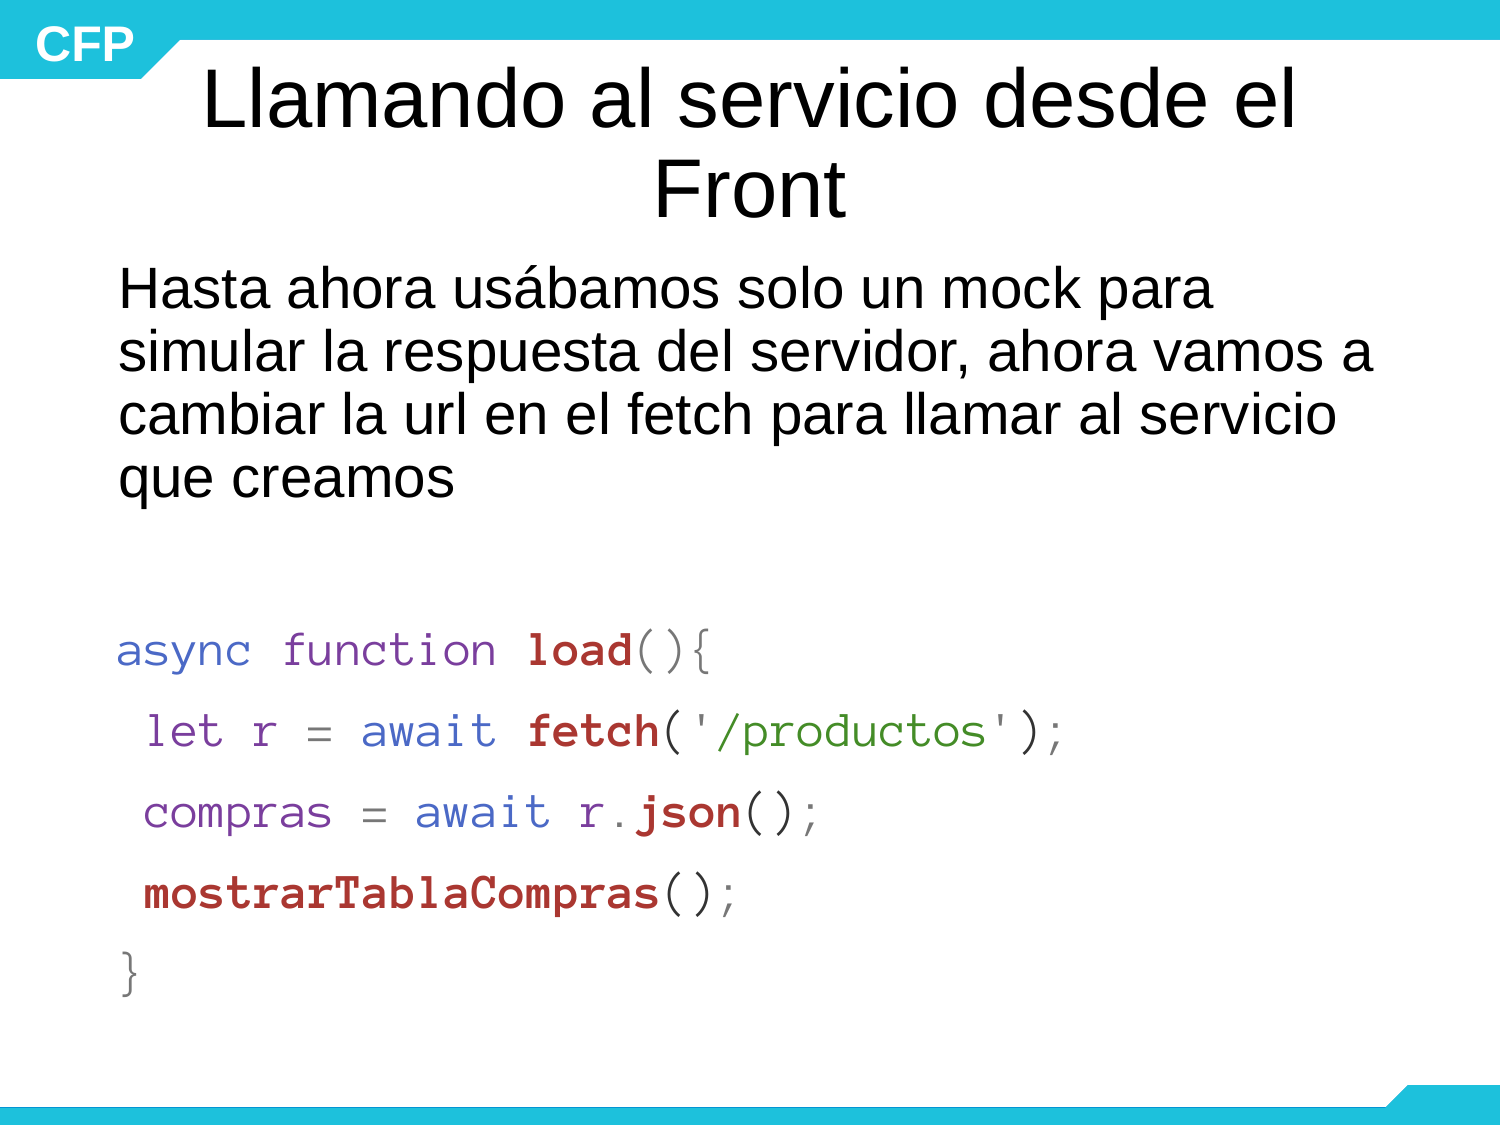

# Llamando al servicio desde el Front
Hasta ahora usábamos solo un mock para simular la respuesta del servidor, ahora vamos a cambiar la url en el fetch para llamar al servicio que creamos

async function load(){
 let r = await fetch('/productos');
 compras = await r.json();
 mostrarTablaCompras();
}